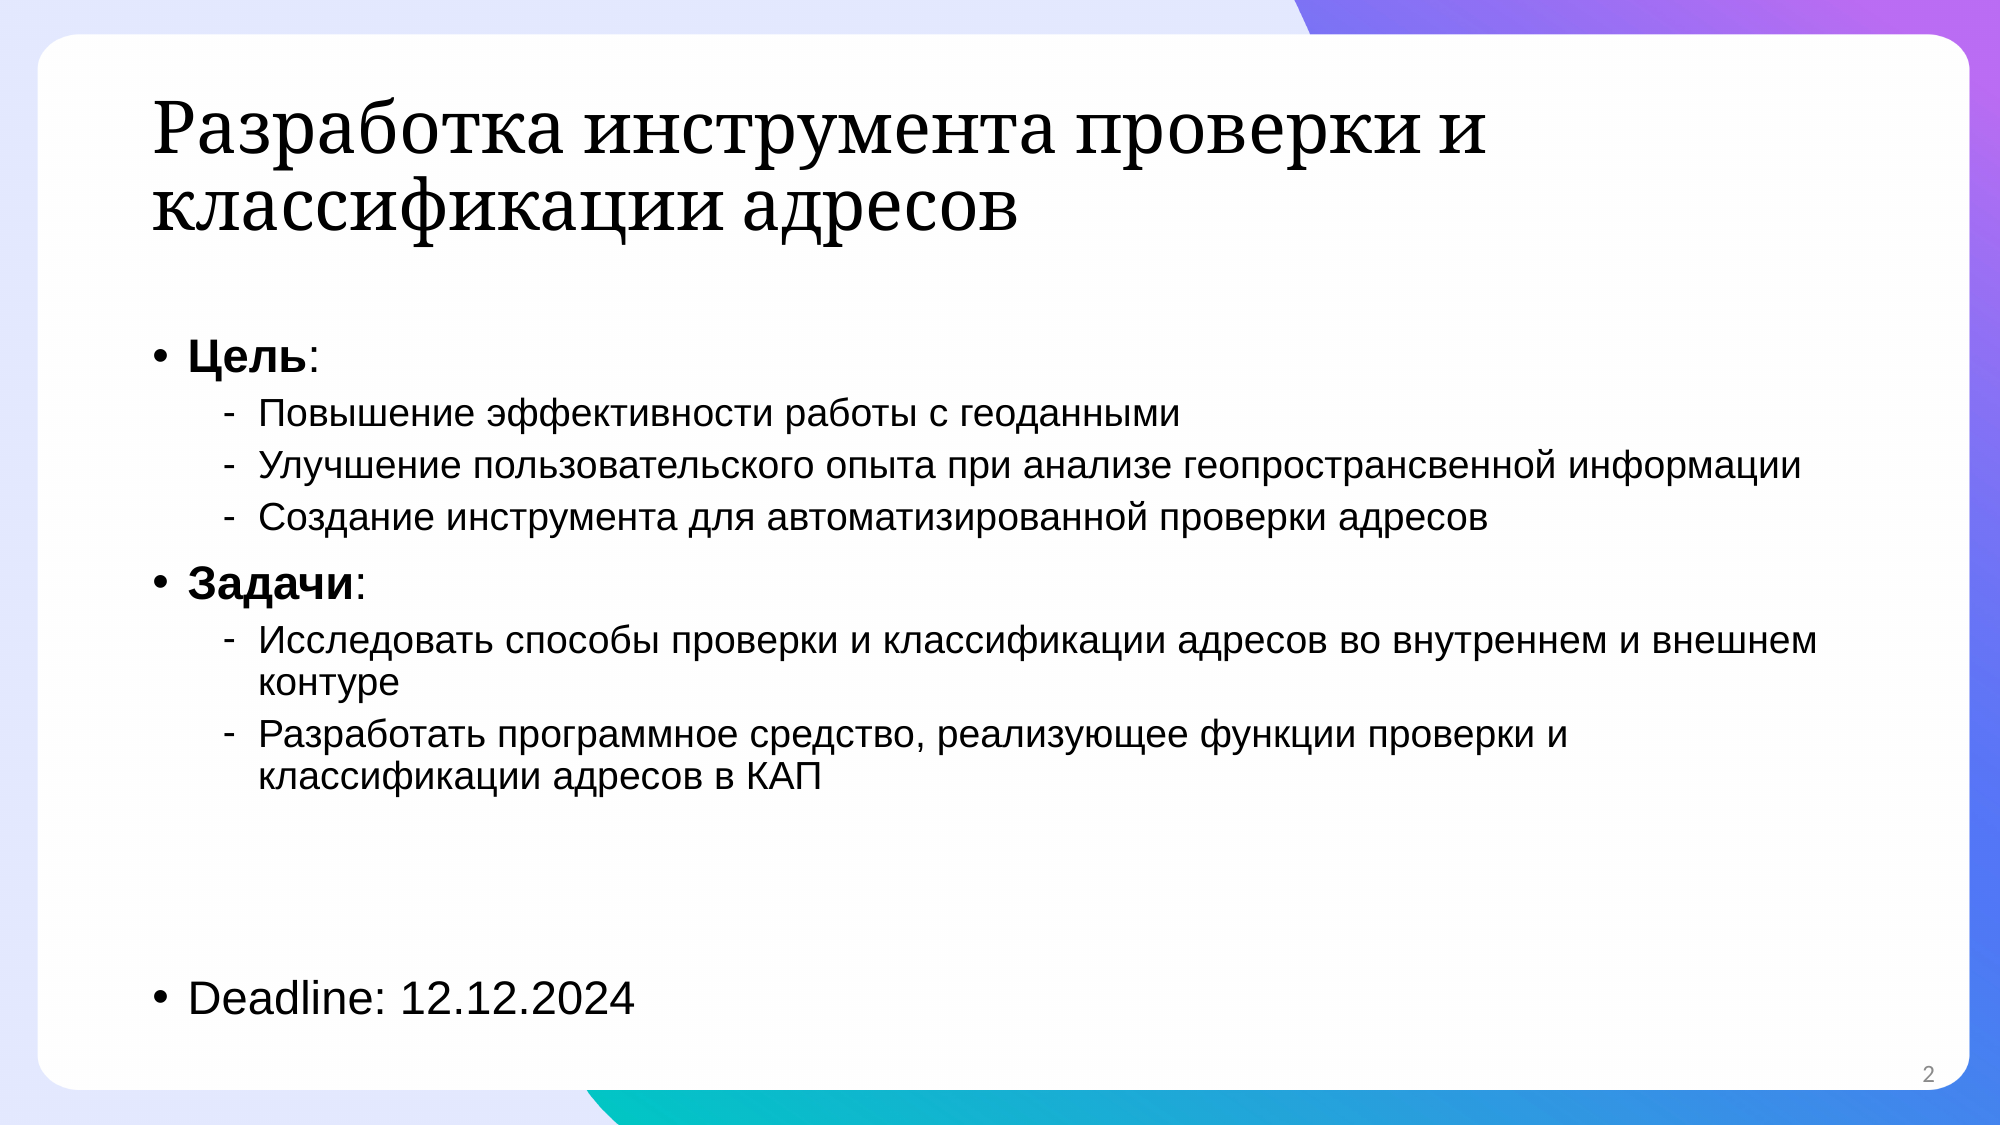

# Разработка инструмента проверки и классификации адресов
Цель:
Повышение эффективности работы с геоданными
Улучшение пользовательского опыта при анализе геопространсвенной информации
Создание инструмента для автоматизированной проверки адресов
Задачи:
Исследовать способы проверки и классификации адресов во внутреннем и внешнем контуре
Разработать программное средство, реализующее функции проверки и классификации адресов в КАП

Deadline: 12.12.2024
2